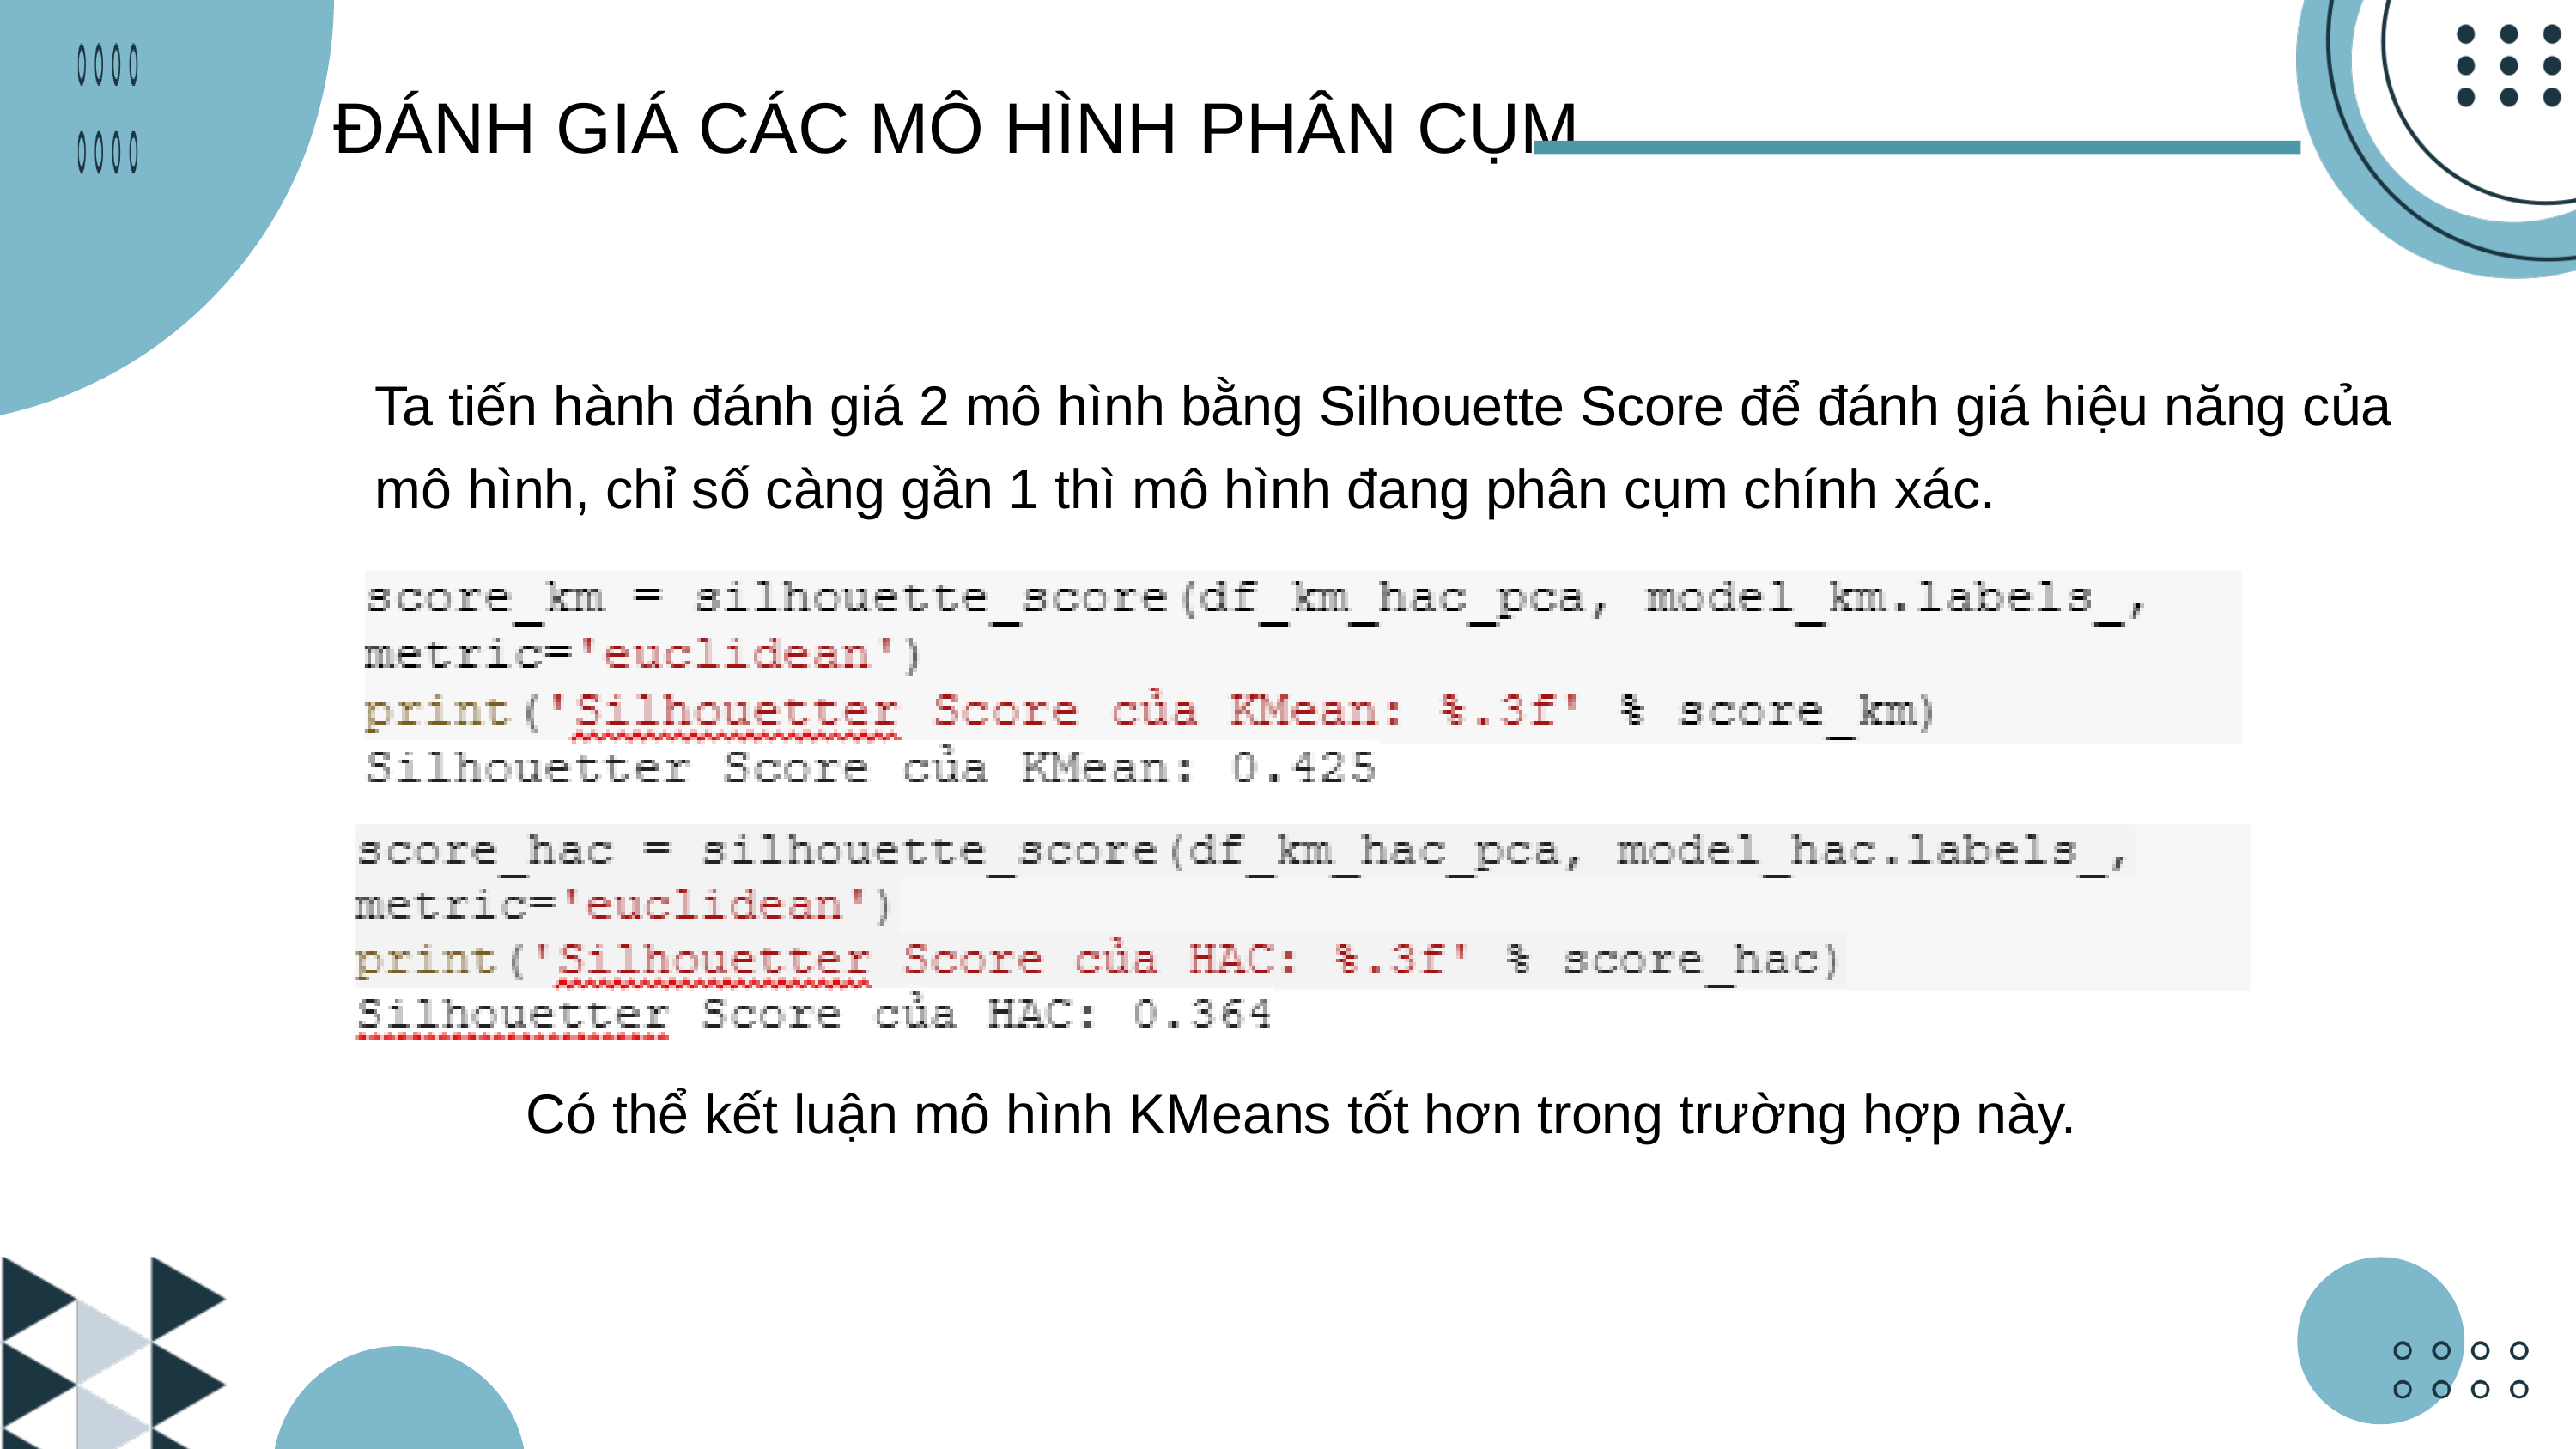

ĐÁNH GIÁ CÁC MÔ HÌNH PHÂN CỤM

Ta tiến hành đánh giá 2 mô hình bằng Silhouette Score để đánh giá hiệu năng của mô hình, chỉ số càng gần 1 thì mô hình đang phân cụm chính xác.

Có thể kết luận mô hình KMeans tốt hơn trong trường hợp này.